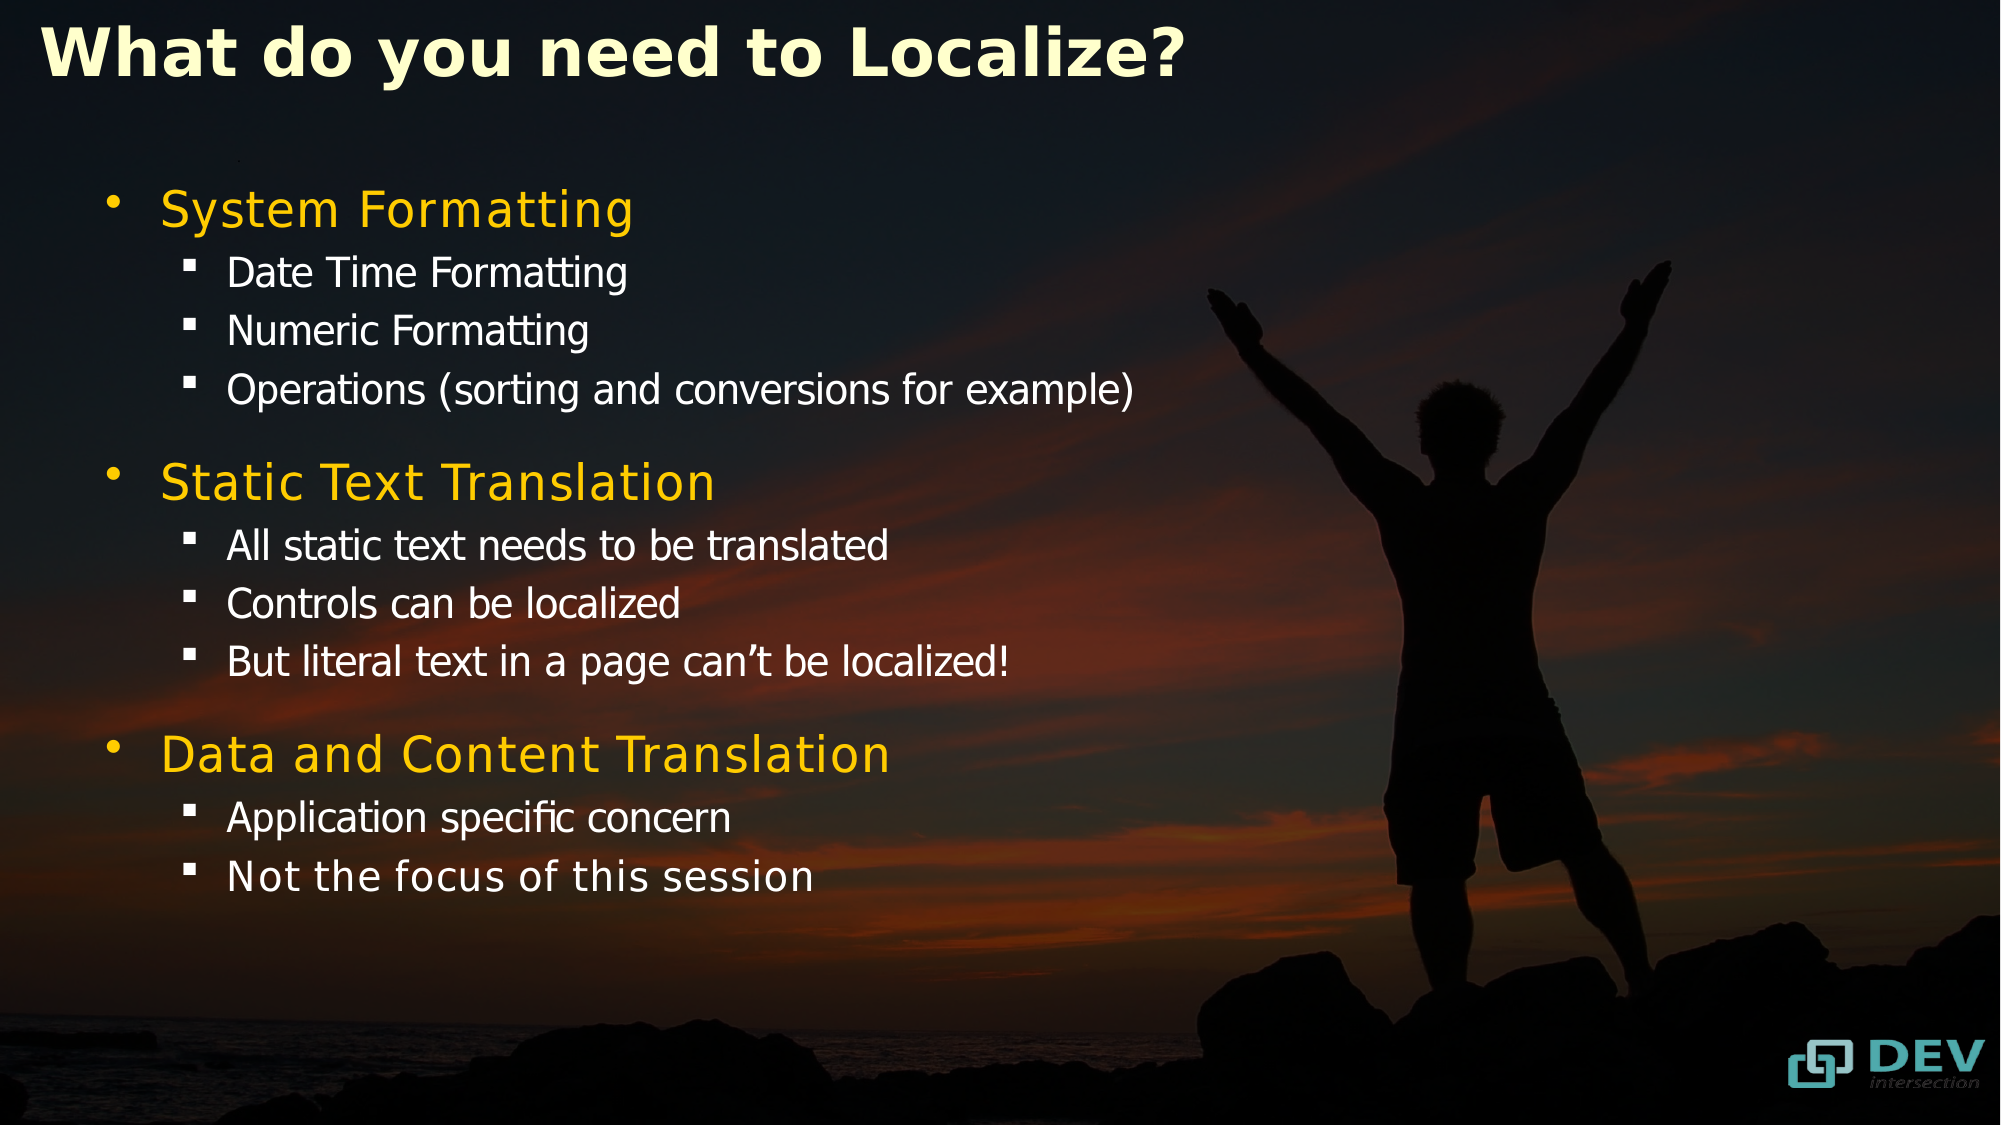

# What do you need to Localize?
System Formatting
Date Time Formatting
Numeric Formatting
Operations (sorting and conversions for example)
Static Text Translation
All static text needs to be translated
Controls can be localized
But literal text in a page can’t be localized!
Data and Content Translation
Application specific concern
Not the focus of this session